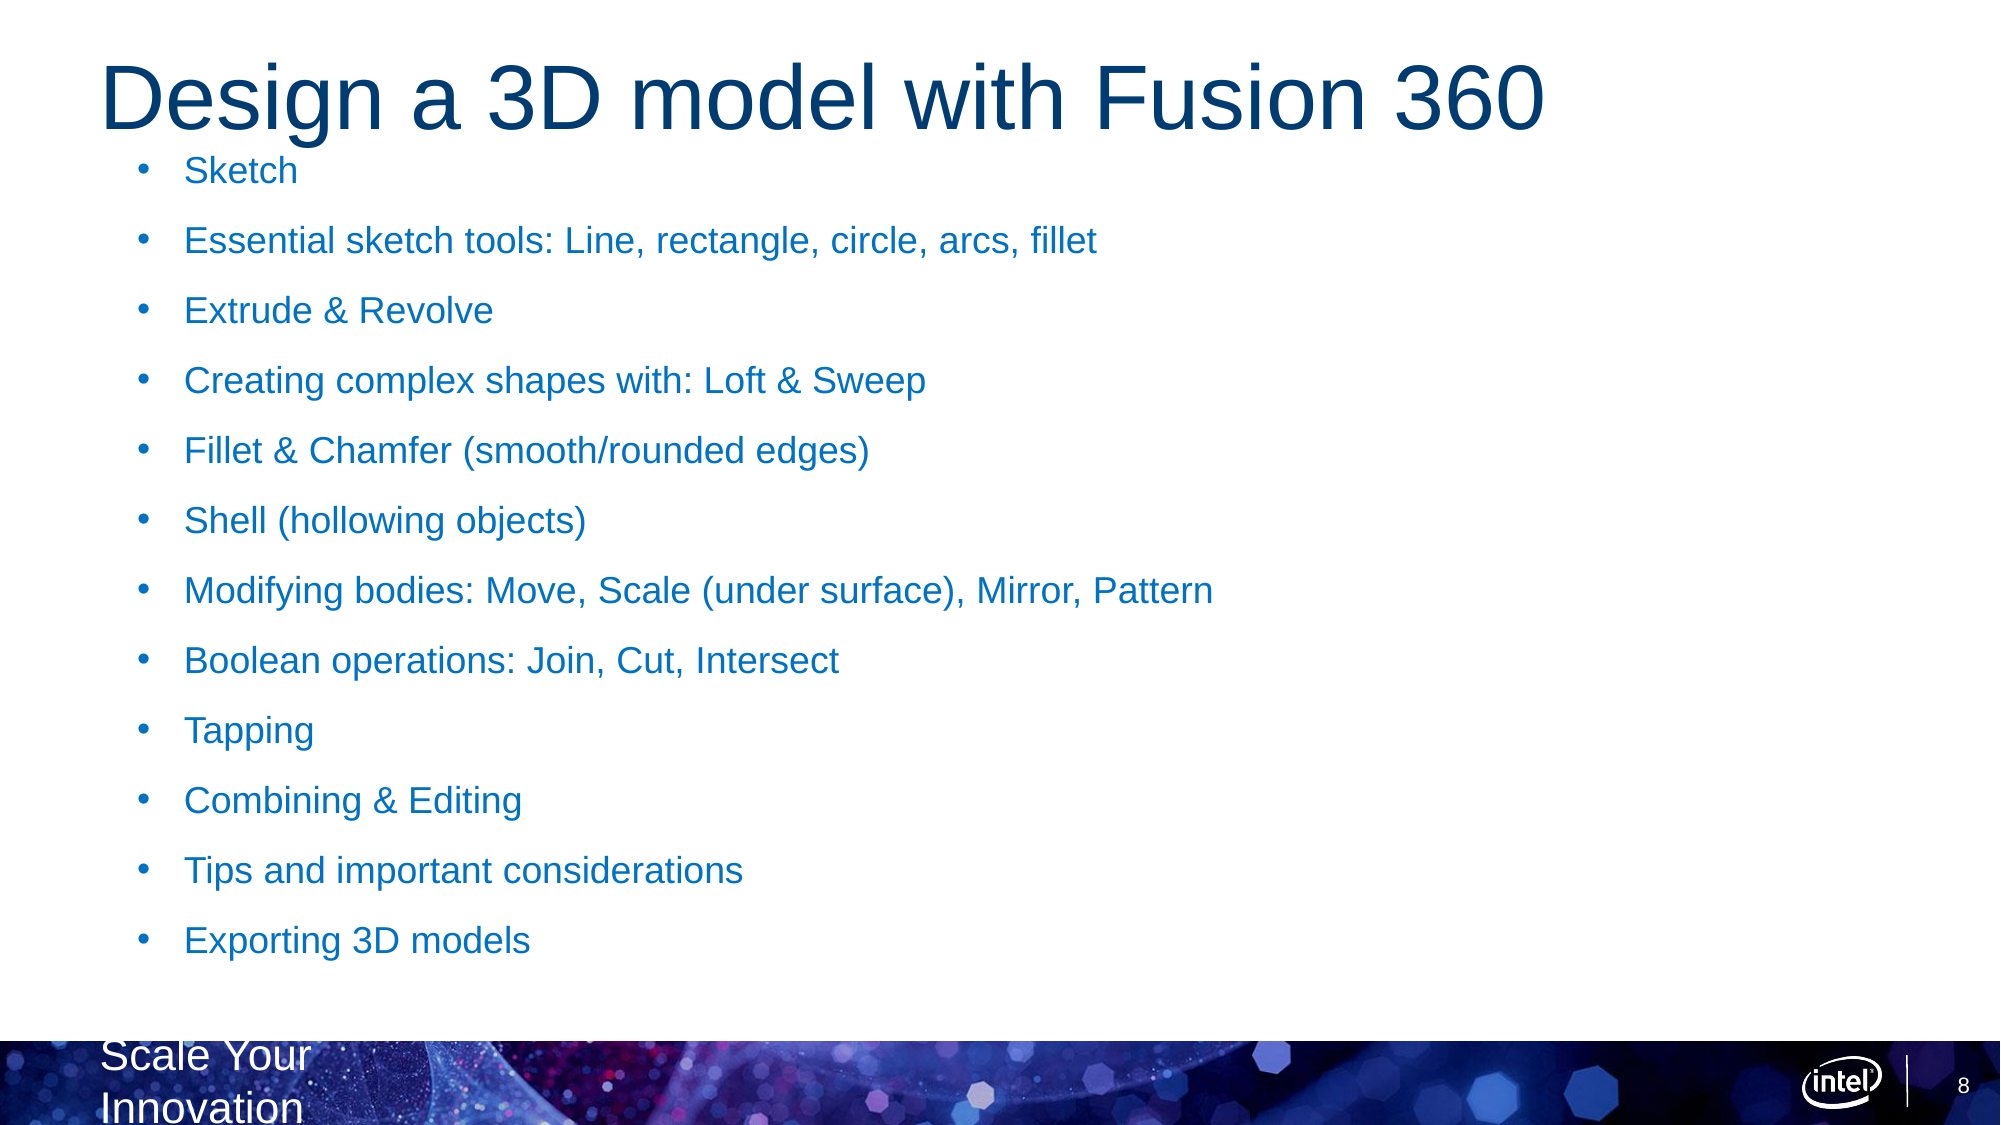

Design a 3D model with Fusion 360
Sketch
Essential sketch tools: Line, rectangle, circle, arcs, fillet
Extrude & Revolve
Creating complex shapes with: Loft & Sweep
Fillet & Chamfer (smooth/rounded edges)
Shell (hollowing objects)
Modifying bodies: Move, Scale (under surface), Mirror, Pattern
Boolean operations: Join, Cut, Intersect
Tapping
Combining & Editing
Tips and important considerations
Exporting 3D models
8